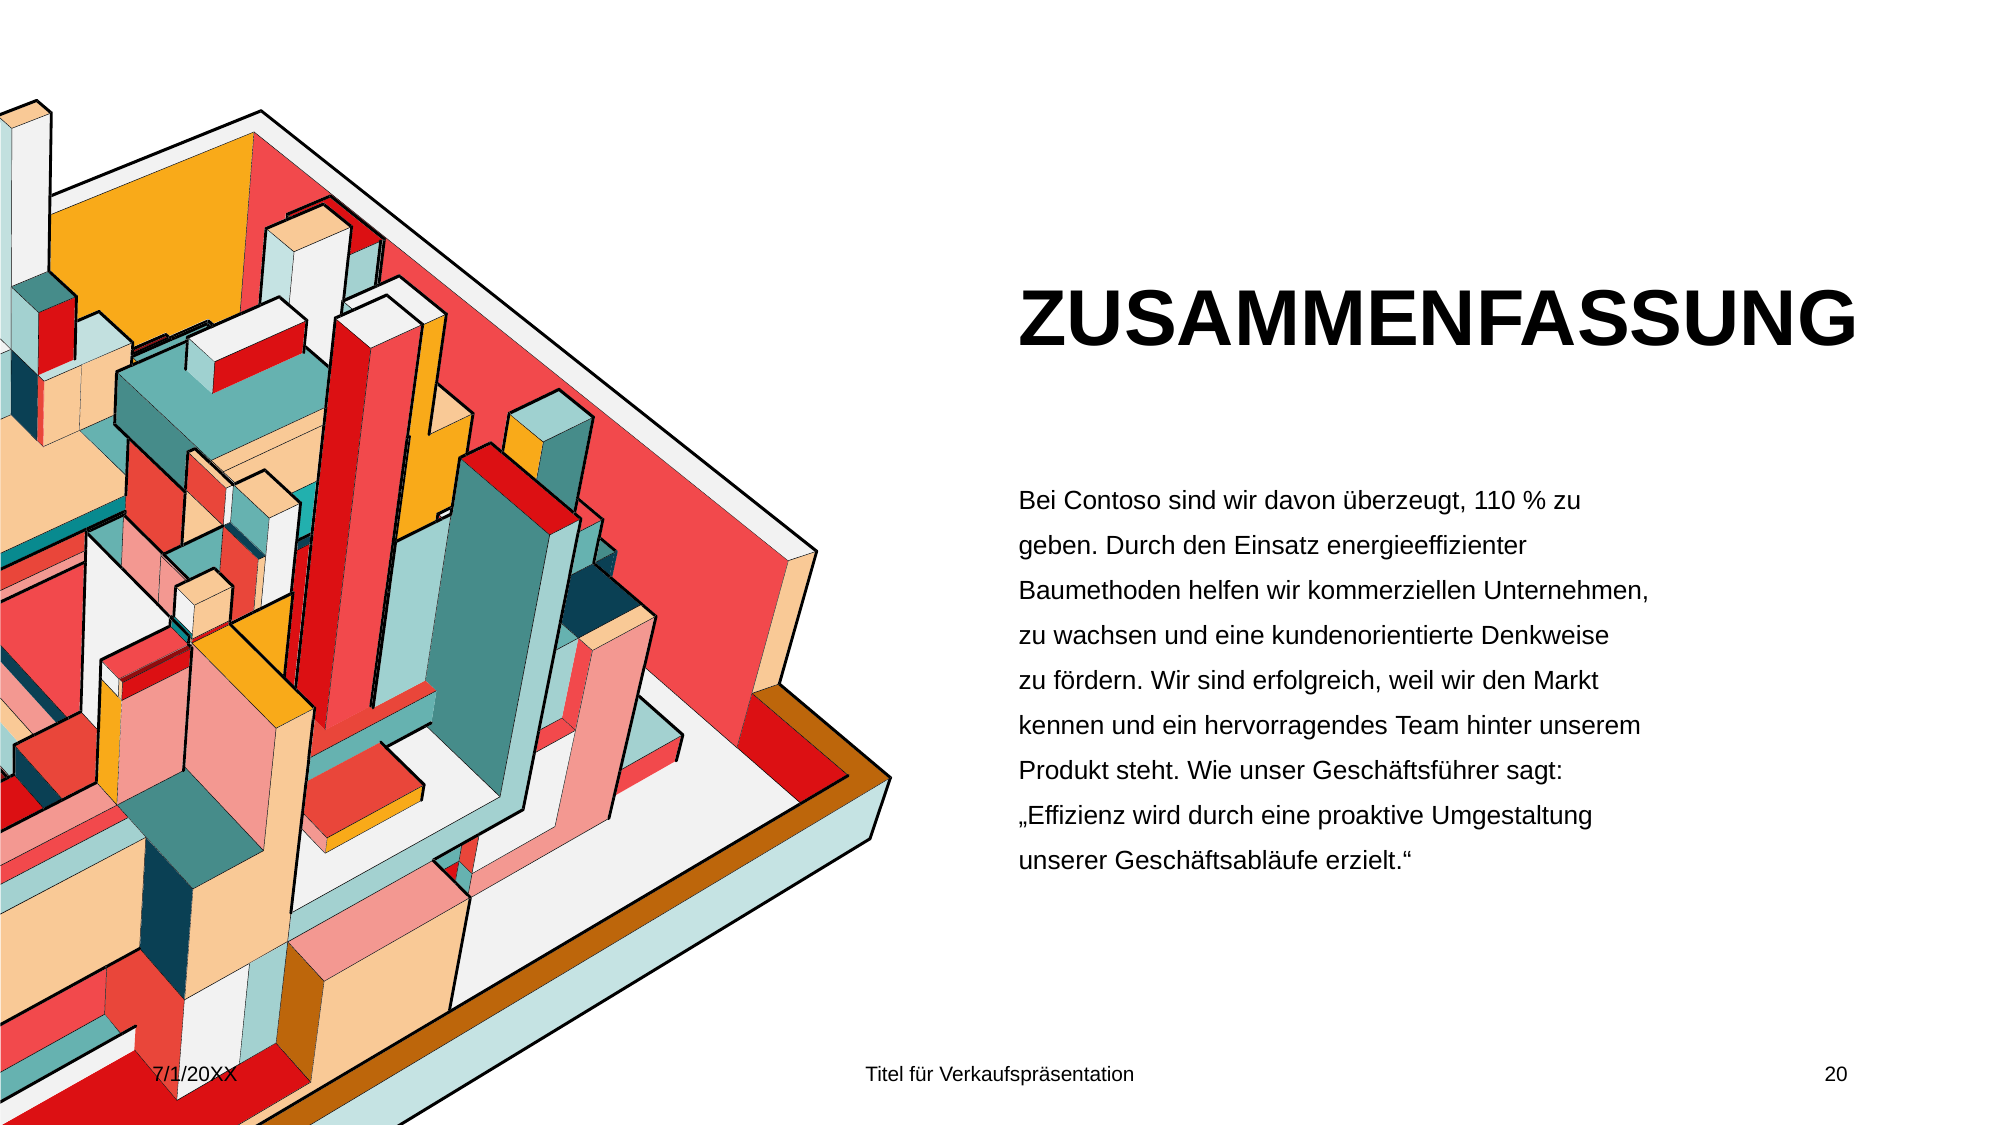

# ZUSAMMENFASSUNG
Bei Contoso sind wir davon überzeugt, 110 % zu geben. Durch den Einsatz energieeffizienter Baumethoden helfen wir kommerziellen Unternehmen, zu wachsen und eine kundenorientierte Denkweise zu fördern. Wir sind erfolgreich, weil wir den Markt kennen und ein hervorragendes Team hinter unserem Produkt steht. Wie unser Geschäftsführer sagt: „Effizienz wird durch eine proaktive Umgestaltung unserer Geschäftsabläufe erzielt.“

7/1/20XX
Titel für Verkaufspräsentation
20